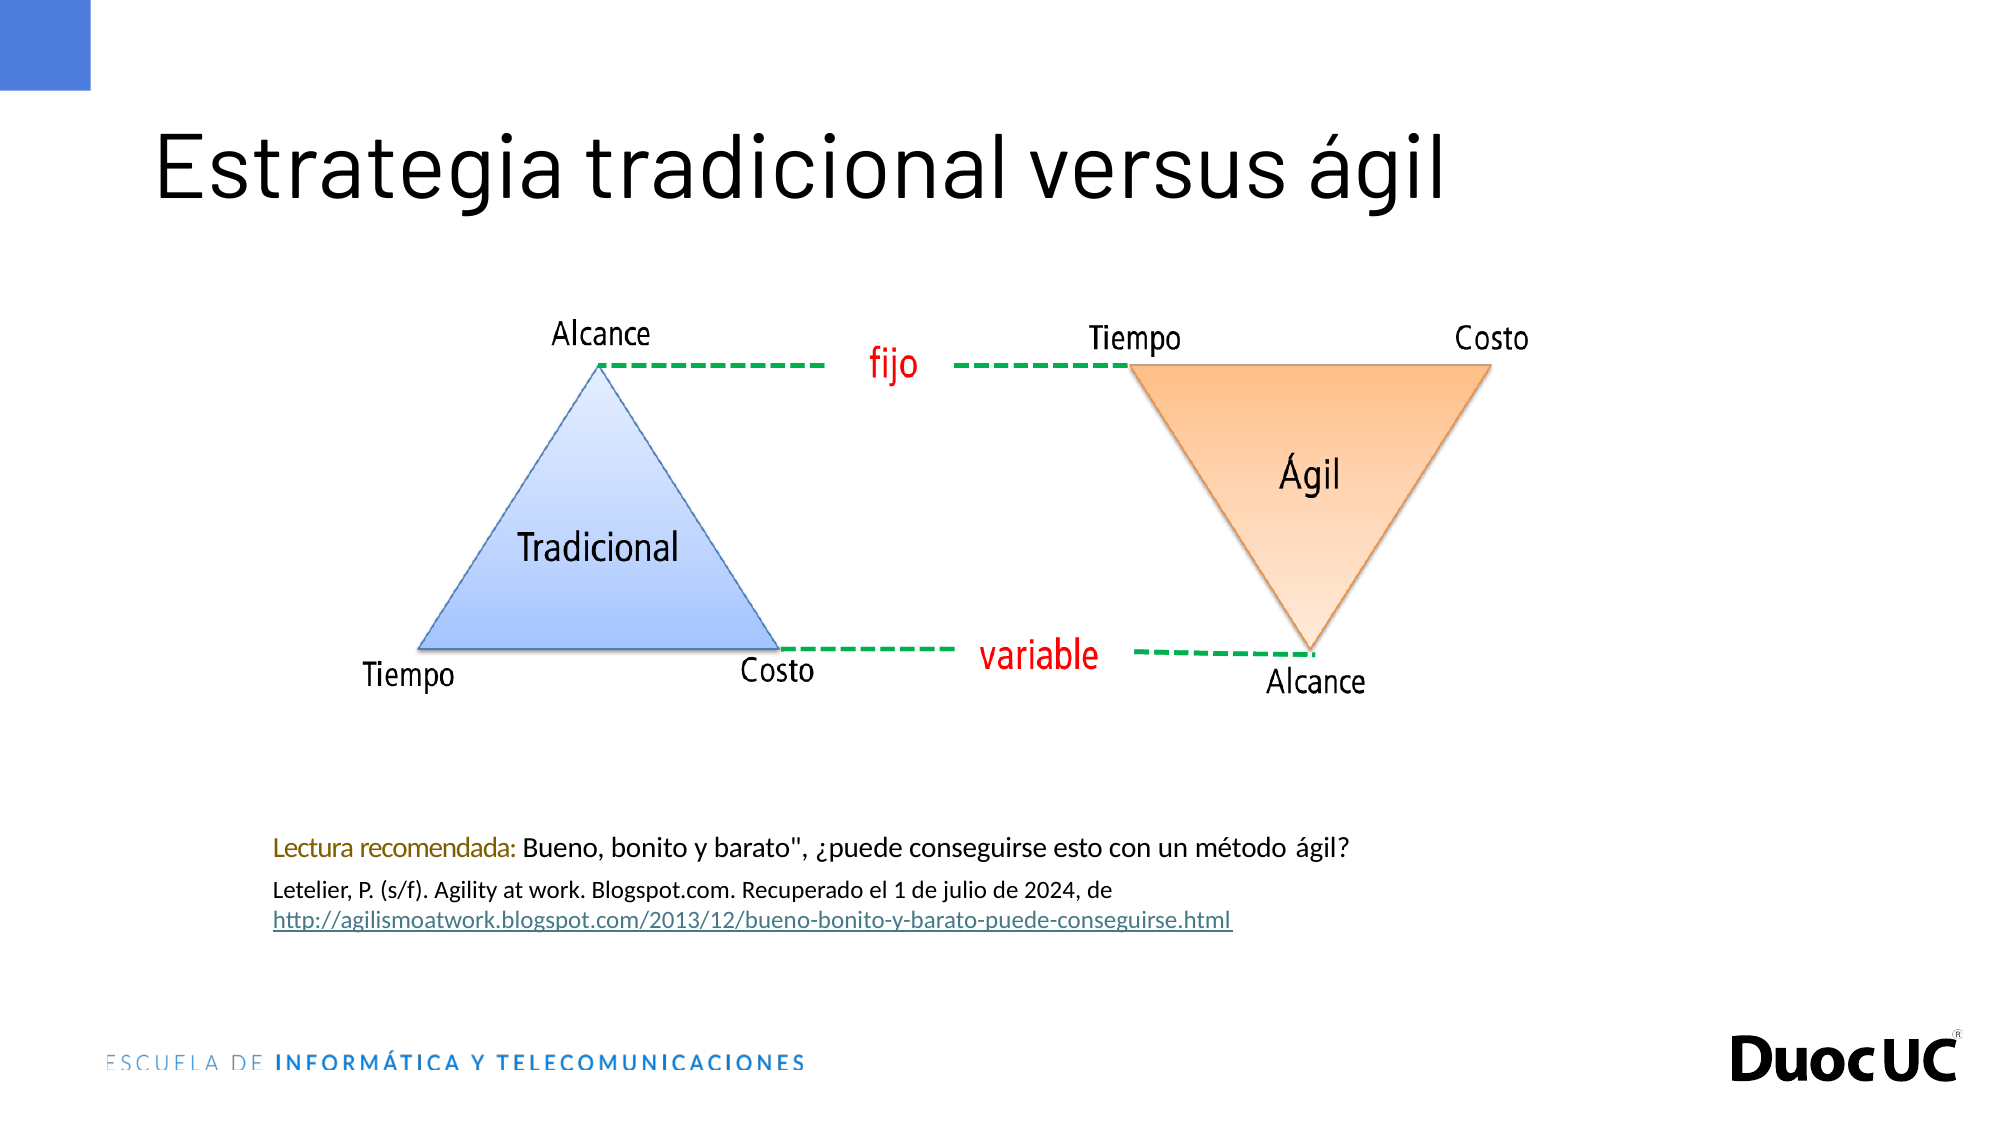

Estrategia tradicional versus ágil

Lectura recomendada: Bueno, bonito y barato", ¿puede conseguirse esto con un método ágil?
Letelier, P. (s/f). Agility at work. Blogspot.com. Recuperado el 1 de julio de 2024, de http://agilismoatwork.blogspot.com/2013/12/bueno-bonito-y-barato-puede-conseguirse.html